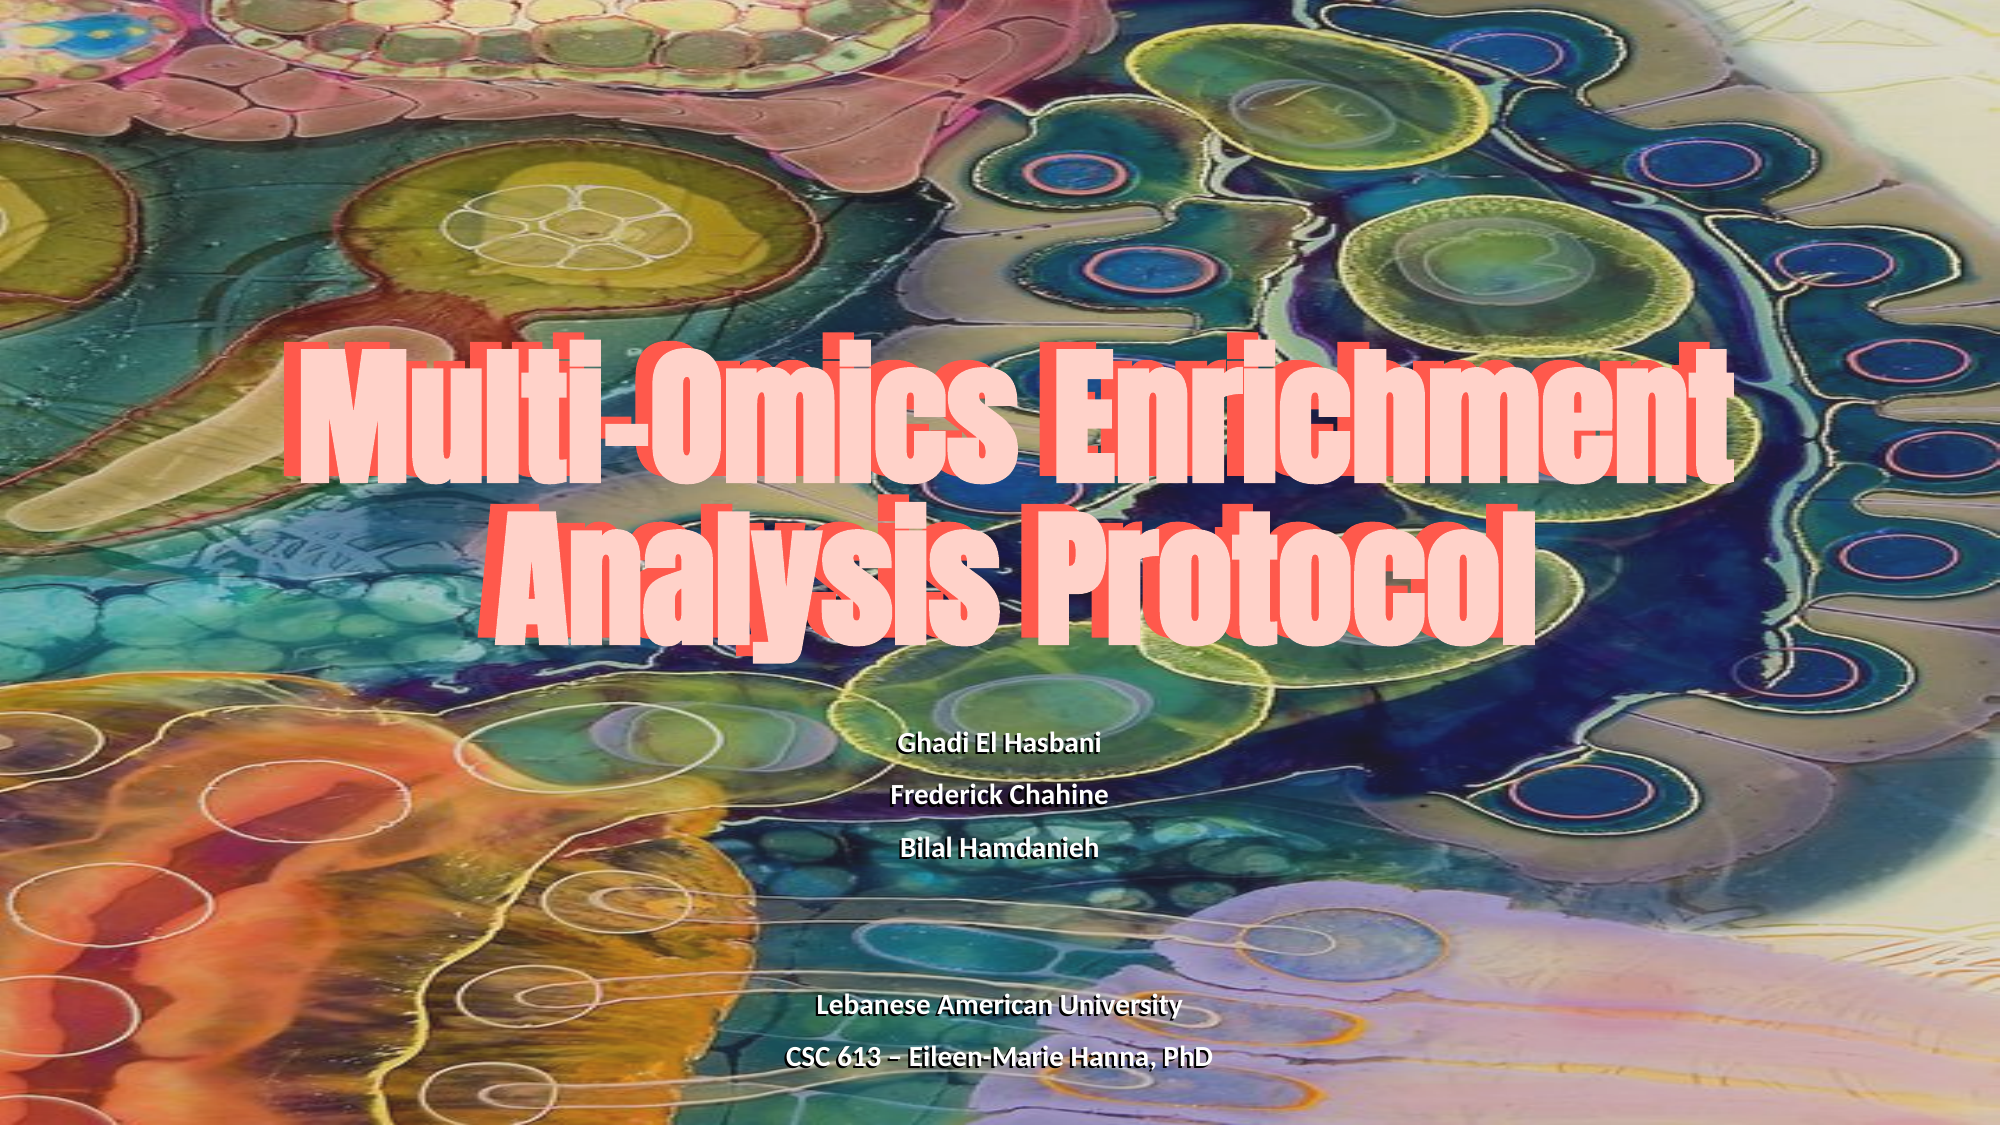

# Multi-Omics Enrichment Analysis Protocol
Multi-Omics Enrichment Analysis Protocol
Ghadi El Hasbani
Frederick Chahine
Bilal Hamdanieh

Lebanese American University
CSC 613 – Eileen-Marie Hanna, PhD
Ghadi El Hasbani
Frederick Chahine
Bilal Hamdanieh

Lebanese American University
CSC 613 – Eileen-Marie Hanna, PhD